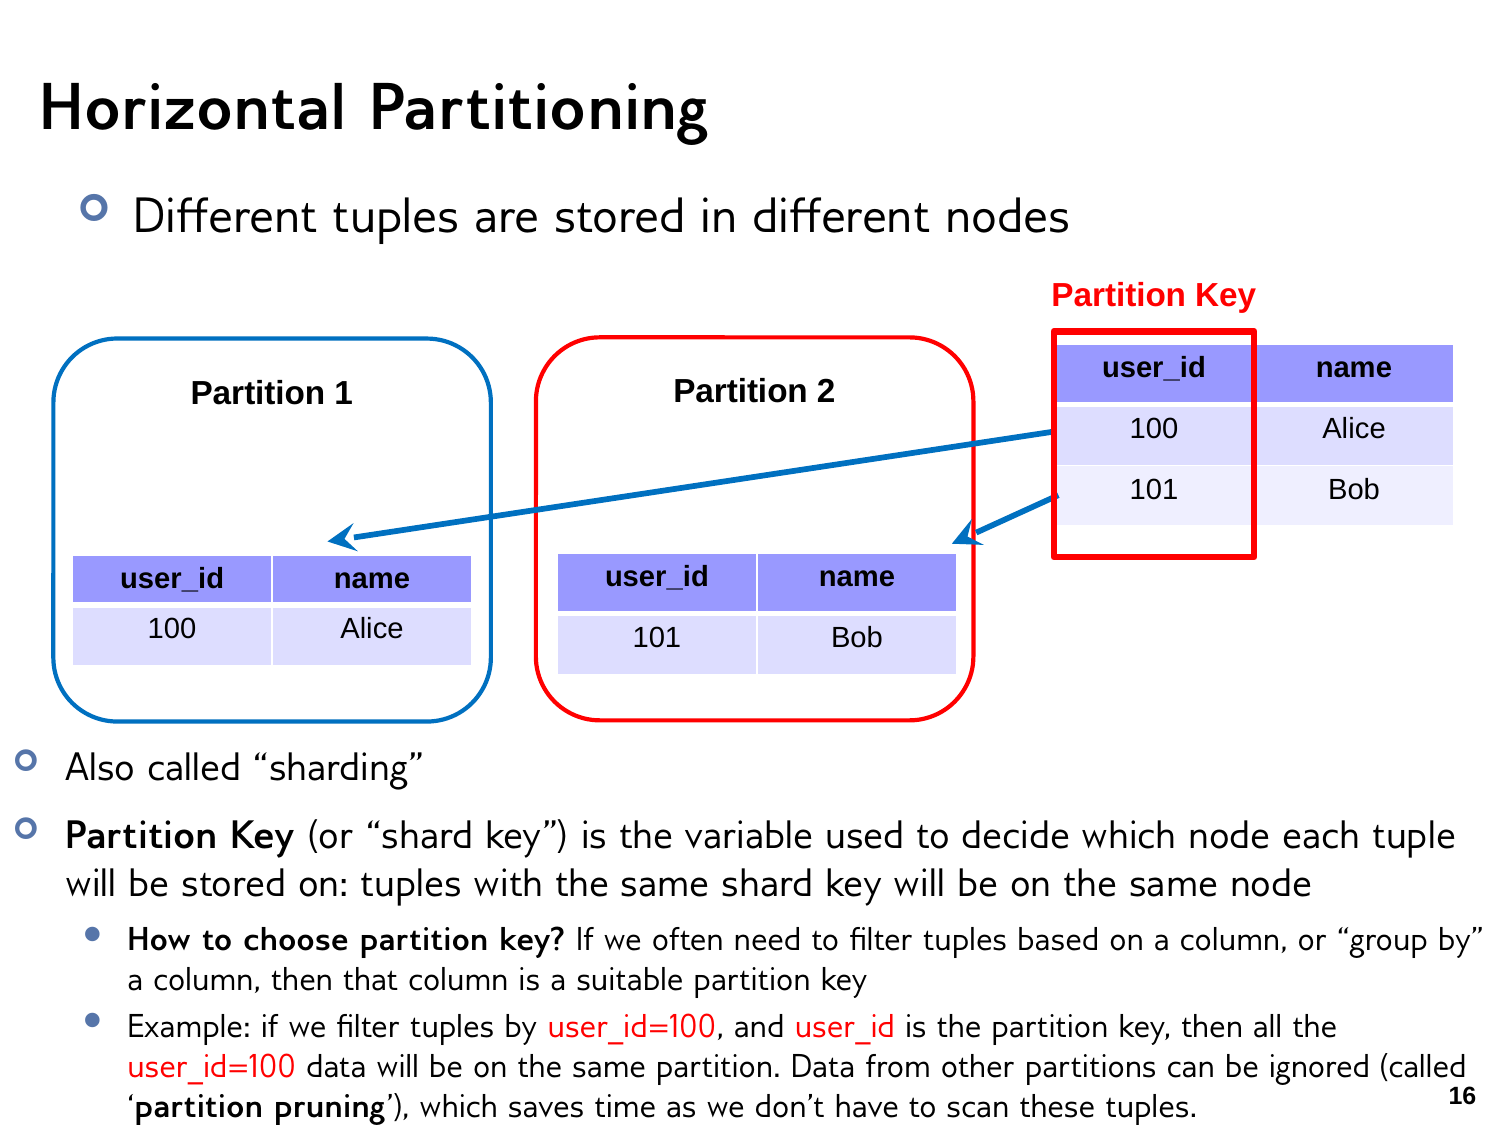

# Horizontal Partitioning
Different tuples are stored in different nodes
Partition Key

| user\_id | name |
| --- | --- |
| 100 | Alice |
| 101 | Bob |
Partition 2
Partition 1
| user\_id | name |
| --- | --- |
| 101 | Bob |
| user\_id | name |
| --- | --- |
| 100 | Alice |
Also called “sharding”
Partition Key (or “shard key”) is the variable used to decide which node each tuple will be stored on: tuples with the same shard key will be on the same node
How to choose partition key? If we often need to filter tuples based on a column, or “group by” a column, then that column is a suitable partition key
Example: if we filter tuples by user_id=100, and user_id is the partition key, then all the user_id=100 data will be on the same partition. Data from other partitions can be ignored (called ‘partition pruning’), which saves time as we don’t have to scan these tuples.

16